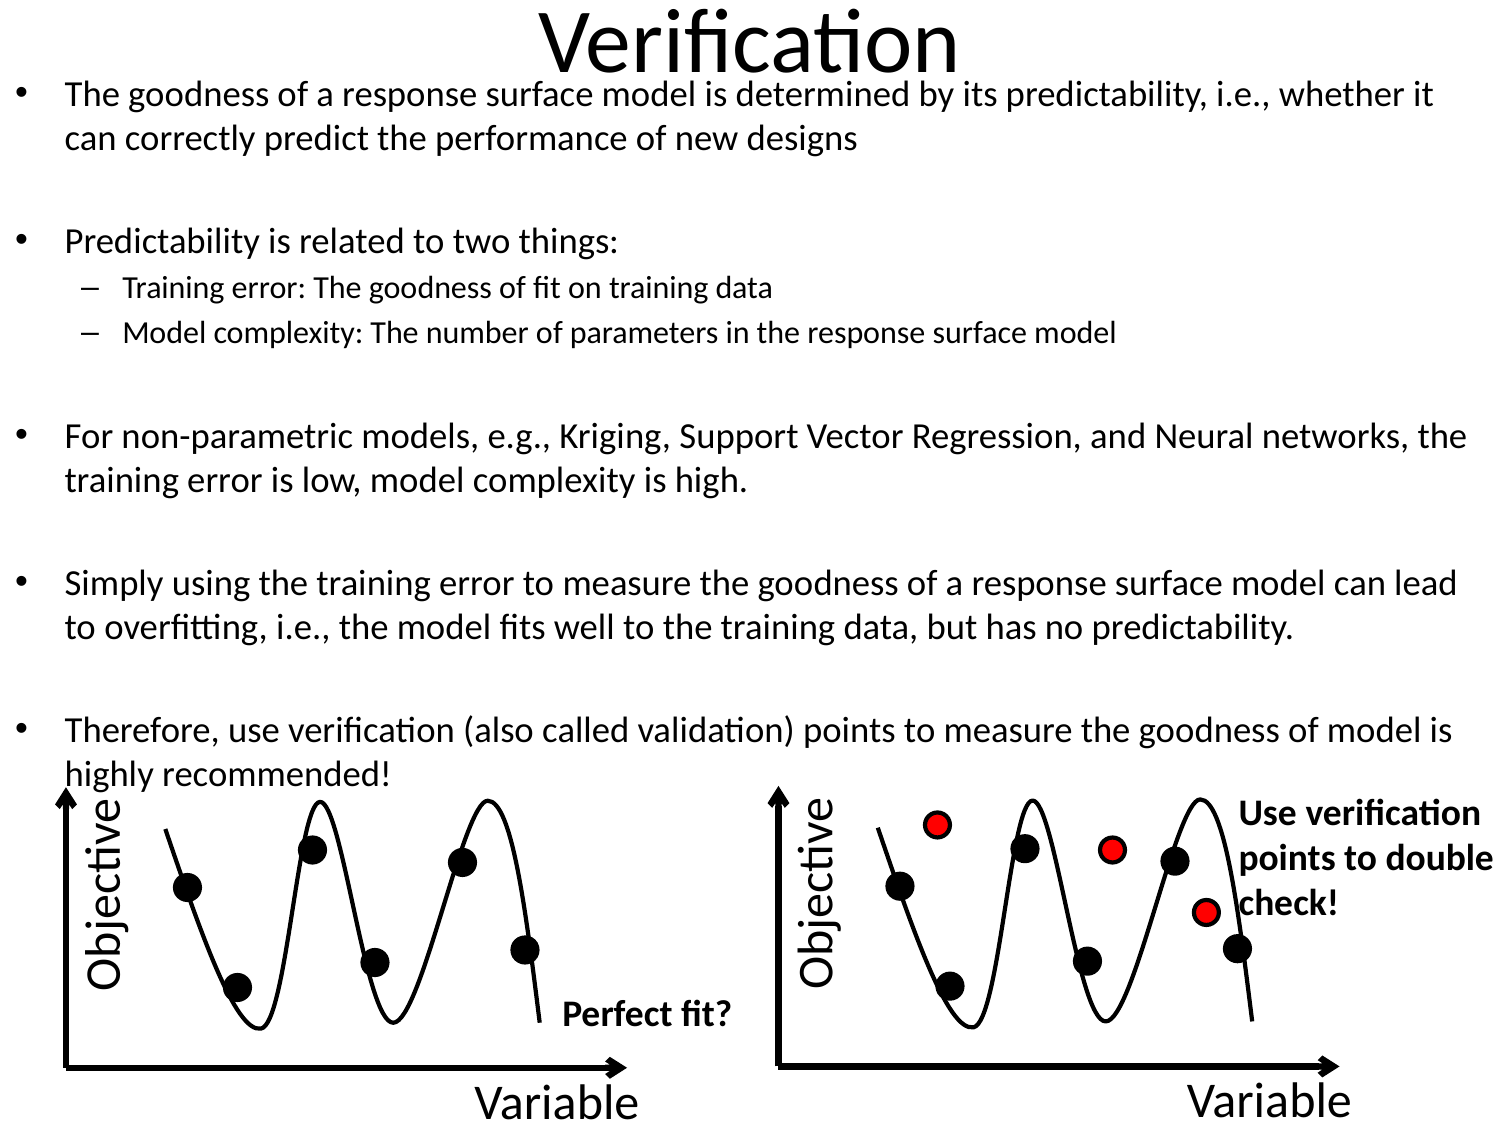

# Verification
The goodness of a response surface model is determined by its predictability, i.e., whether it can correctly predict the performance of new designs

Predictability is related to two things:
Training error: The goodness of fit on training data
Model complexity: The number of parameters in the response surface model

For non-parametric models, e.g., Kriging, Support Vector Regression, and Neural networks, the training error is low, model complexity is high.

Simply using the training error to measure the goodness of a response surface model can lead to overfitting, i.e., the model fits well to the training data, but has no predictability.

Therefore, use verification (also called validation) points to measure the goodness of model is highly recommended!

Use verification points to double check!
Objective
Variable
Objective
Variable

Perfect fit?